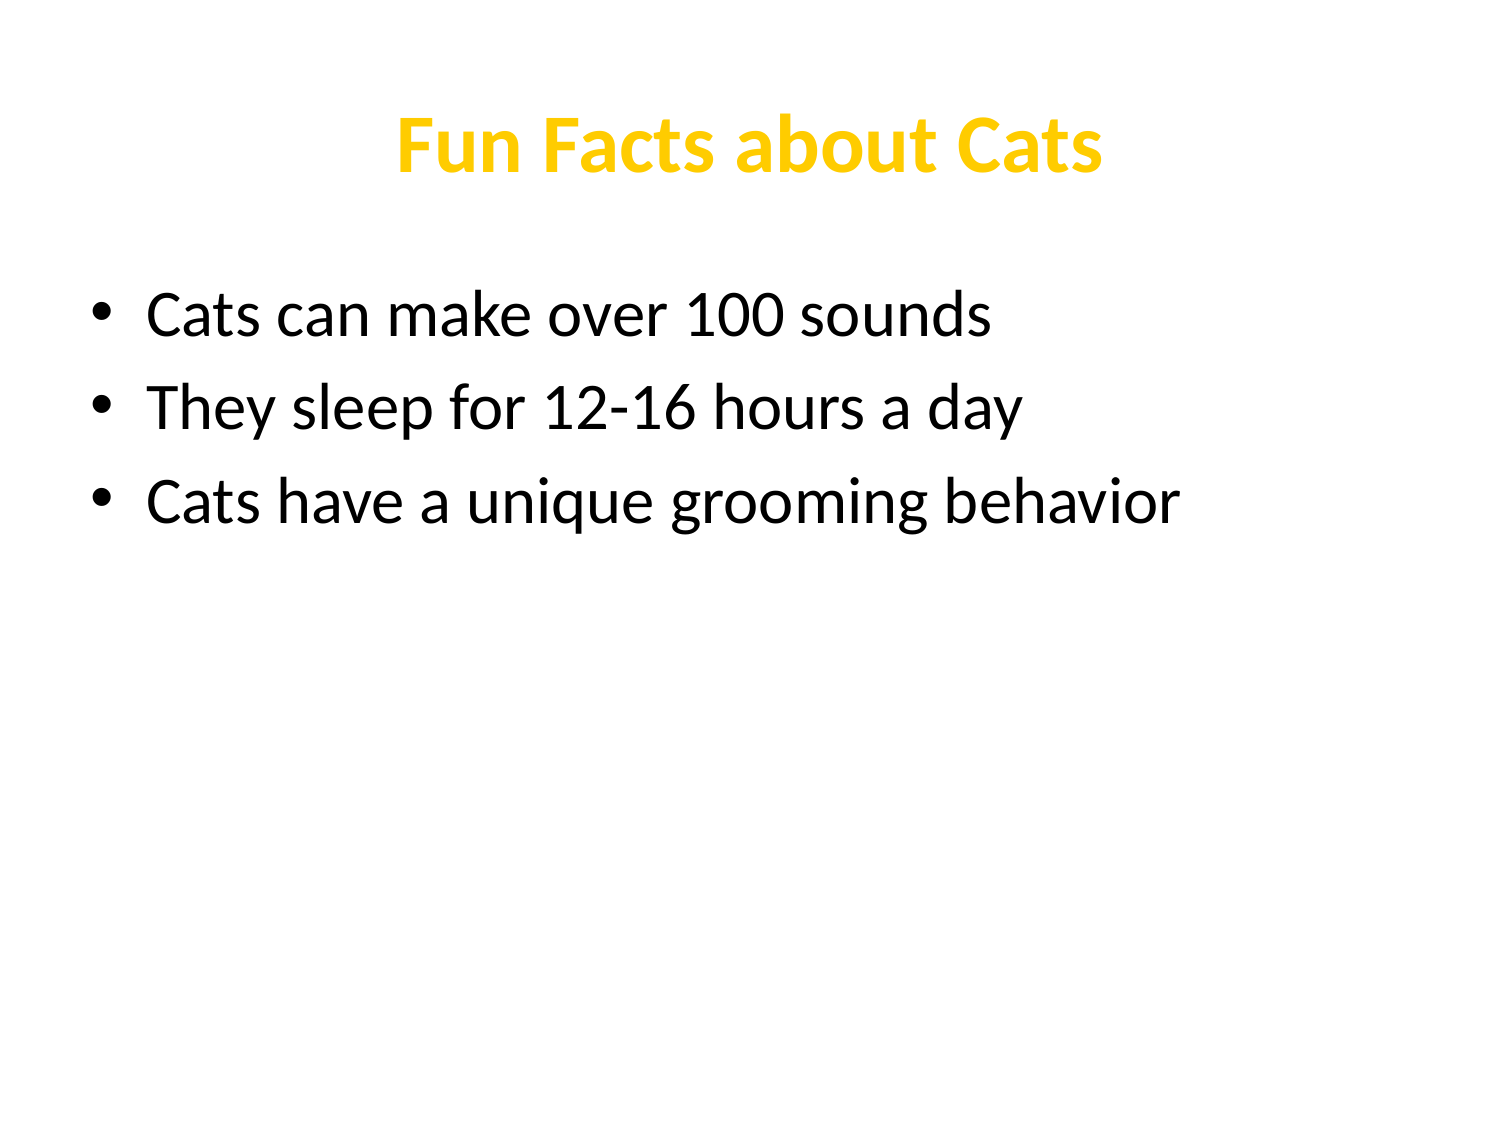

# Fun Facts about Cats
Cats can make over 100 sounds
They sleep for 12-16 hours a day
Cats have a unique grooming behavior